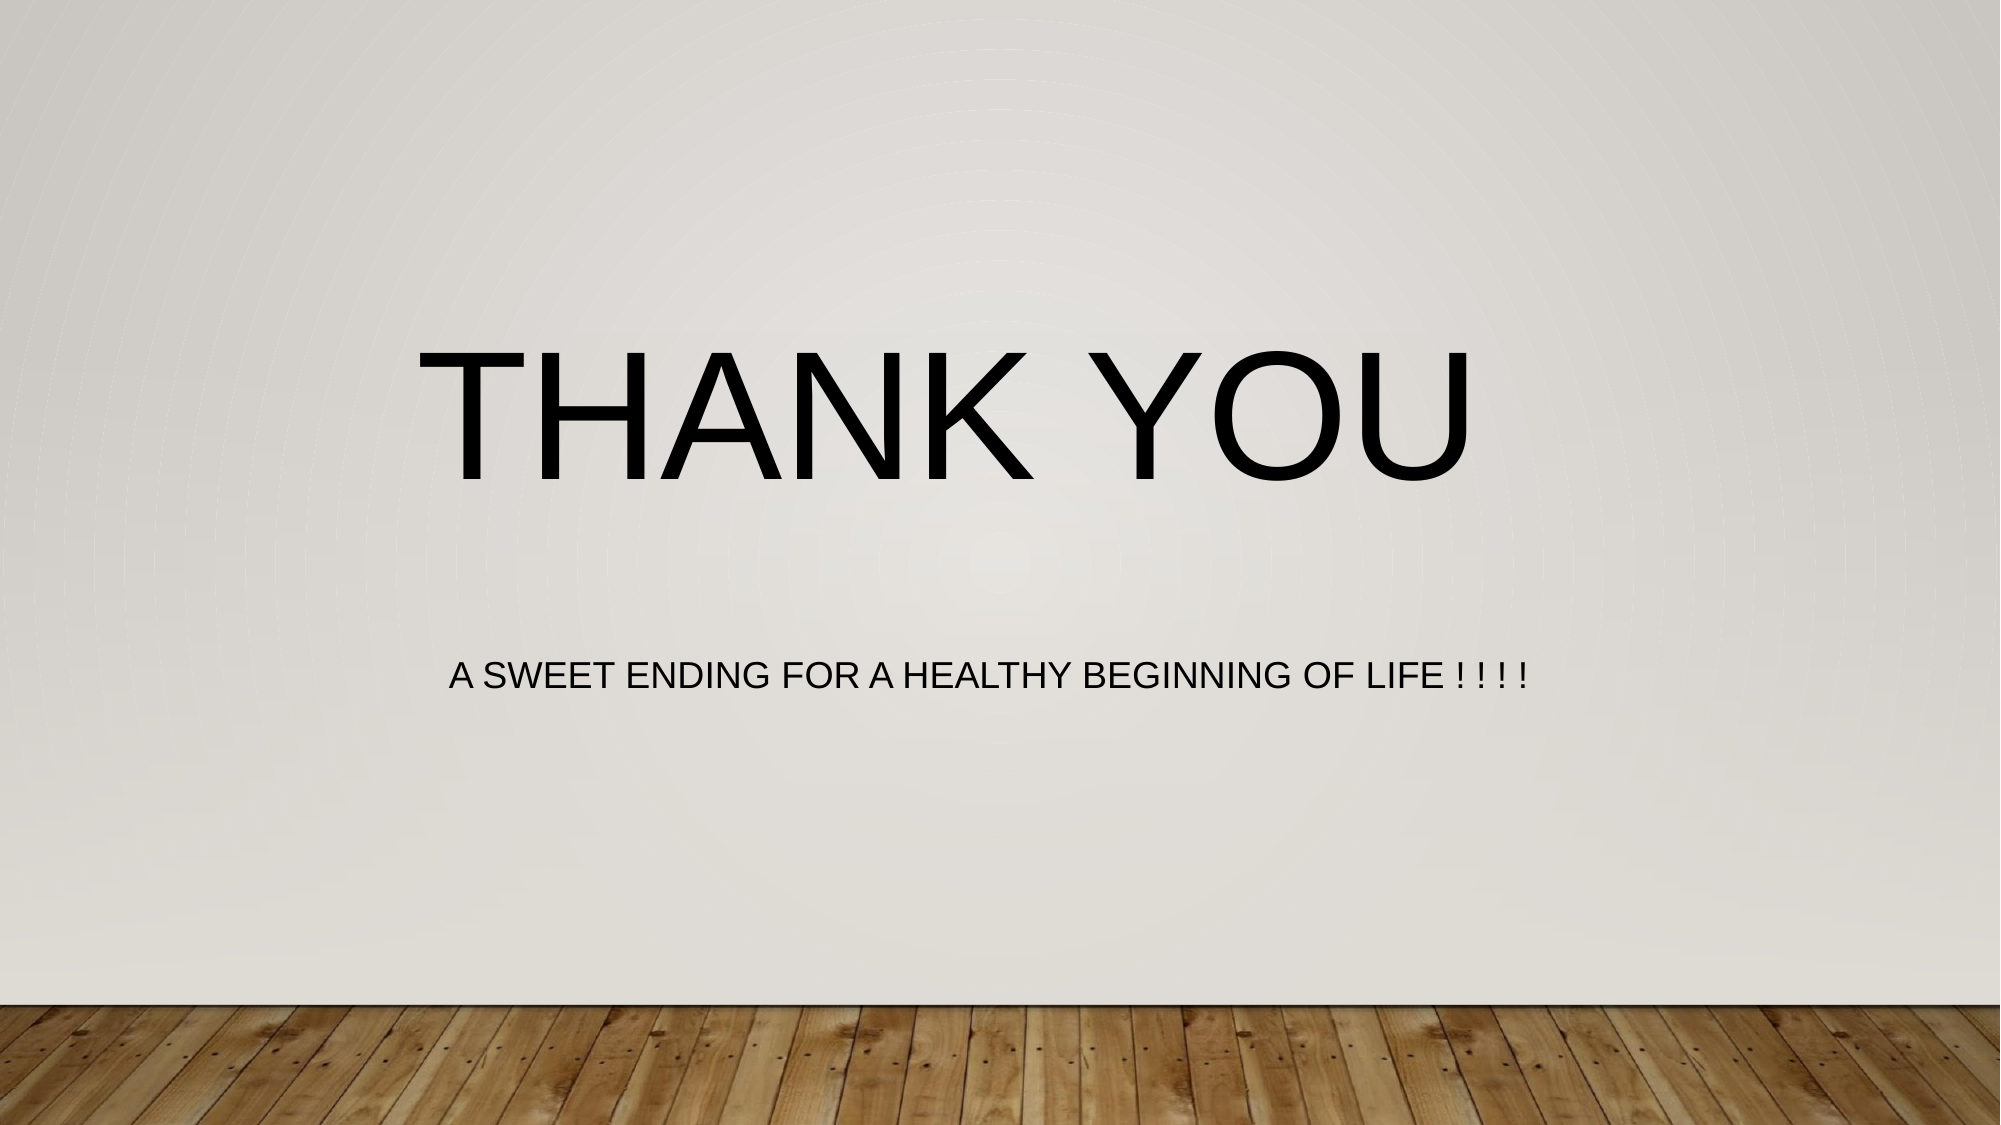

THANK YOU

        A SWEET ENDING FOR A HEALTHY BEGINNING OF LIFE ! ! ! !